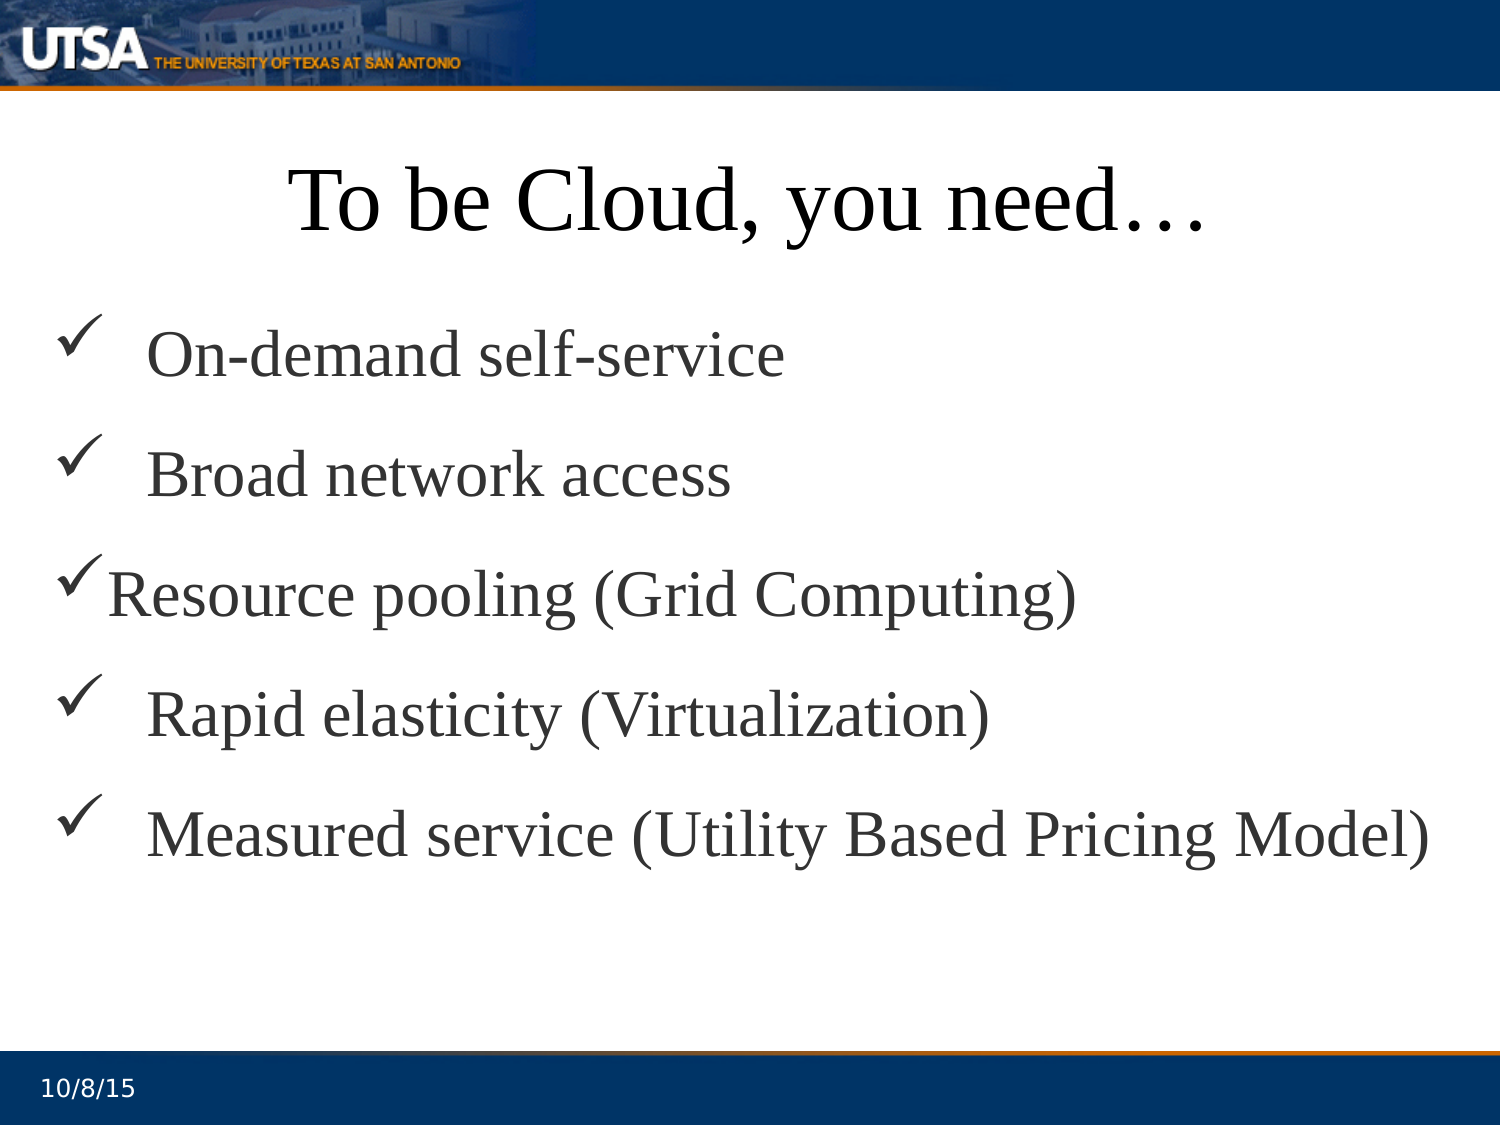

# To be Cloud, you need…
On-demand self-service
Broad network access
Resource pooling (Grid Computing)
Rapid elasticity (Virtualization)
Measured service (Utility Based Pricing Model)
10/8/15